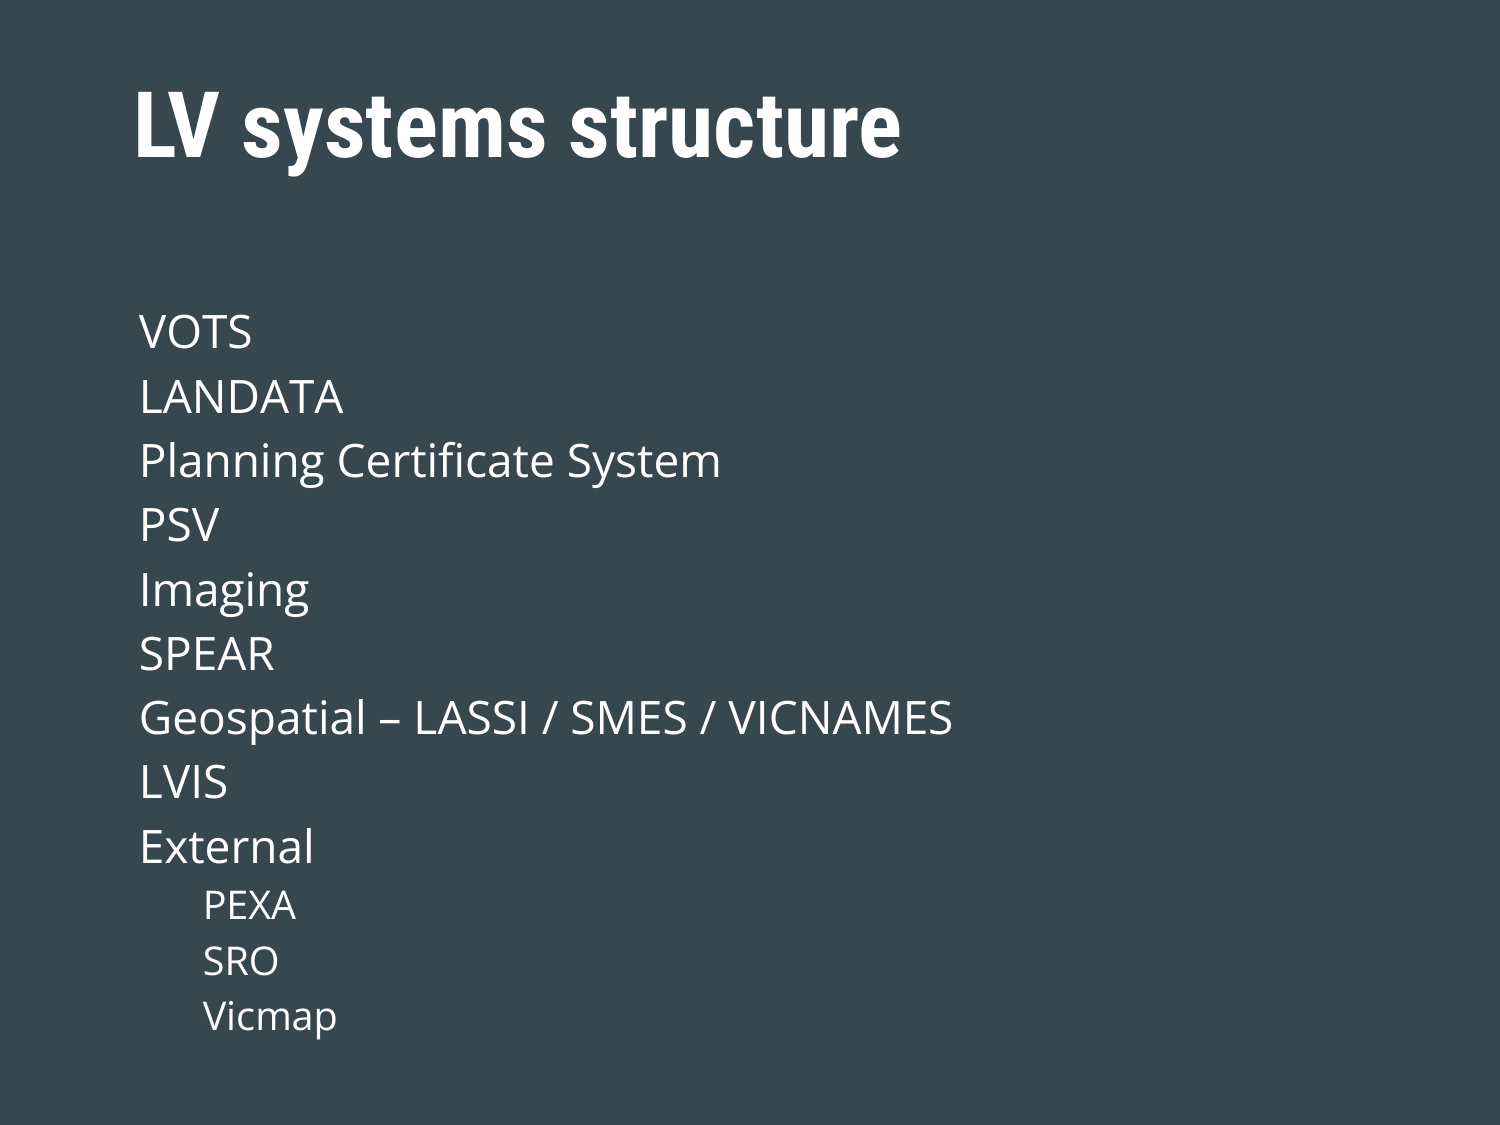

# LV systems structure
VOTS
LANDATA
Planning Certificate System
PSV
Imaging
SPEAR
Geospatial – LASSI / SMES / VICNAMES
LVIS
External
PEXA
SRO
Vicmap